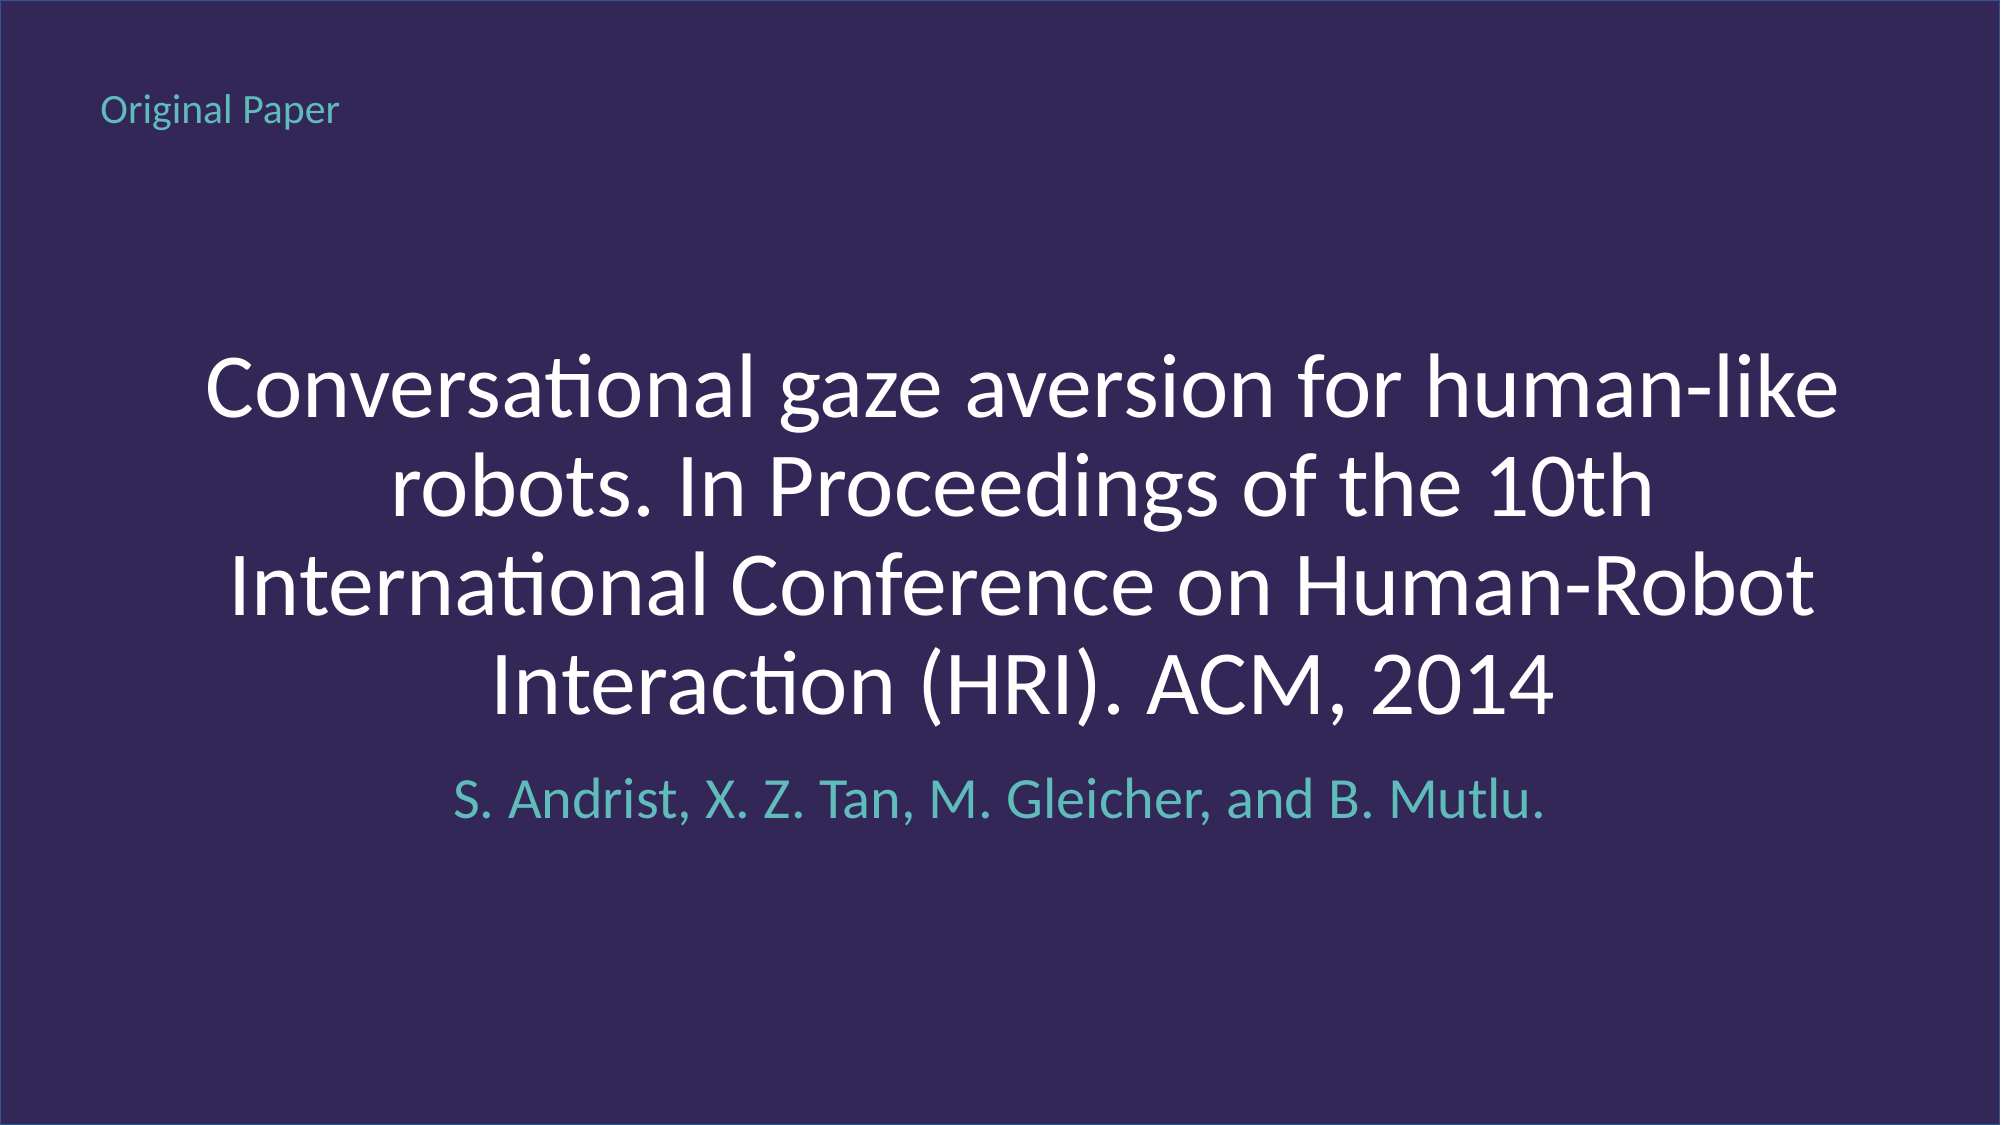

Original Paper
# Conversational gaze aversion for human-like robots. In Proceedings of the 10th International Conference on Human-Robot Interaction (HRI). ACM, 2014
S. Andrist, X. Z. Tan, M. Gleicher, and B. Mutlu.